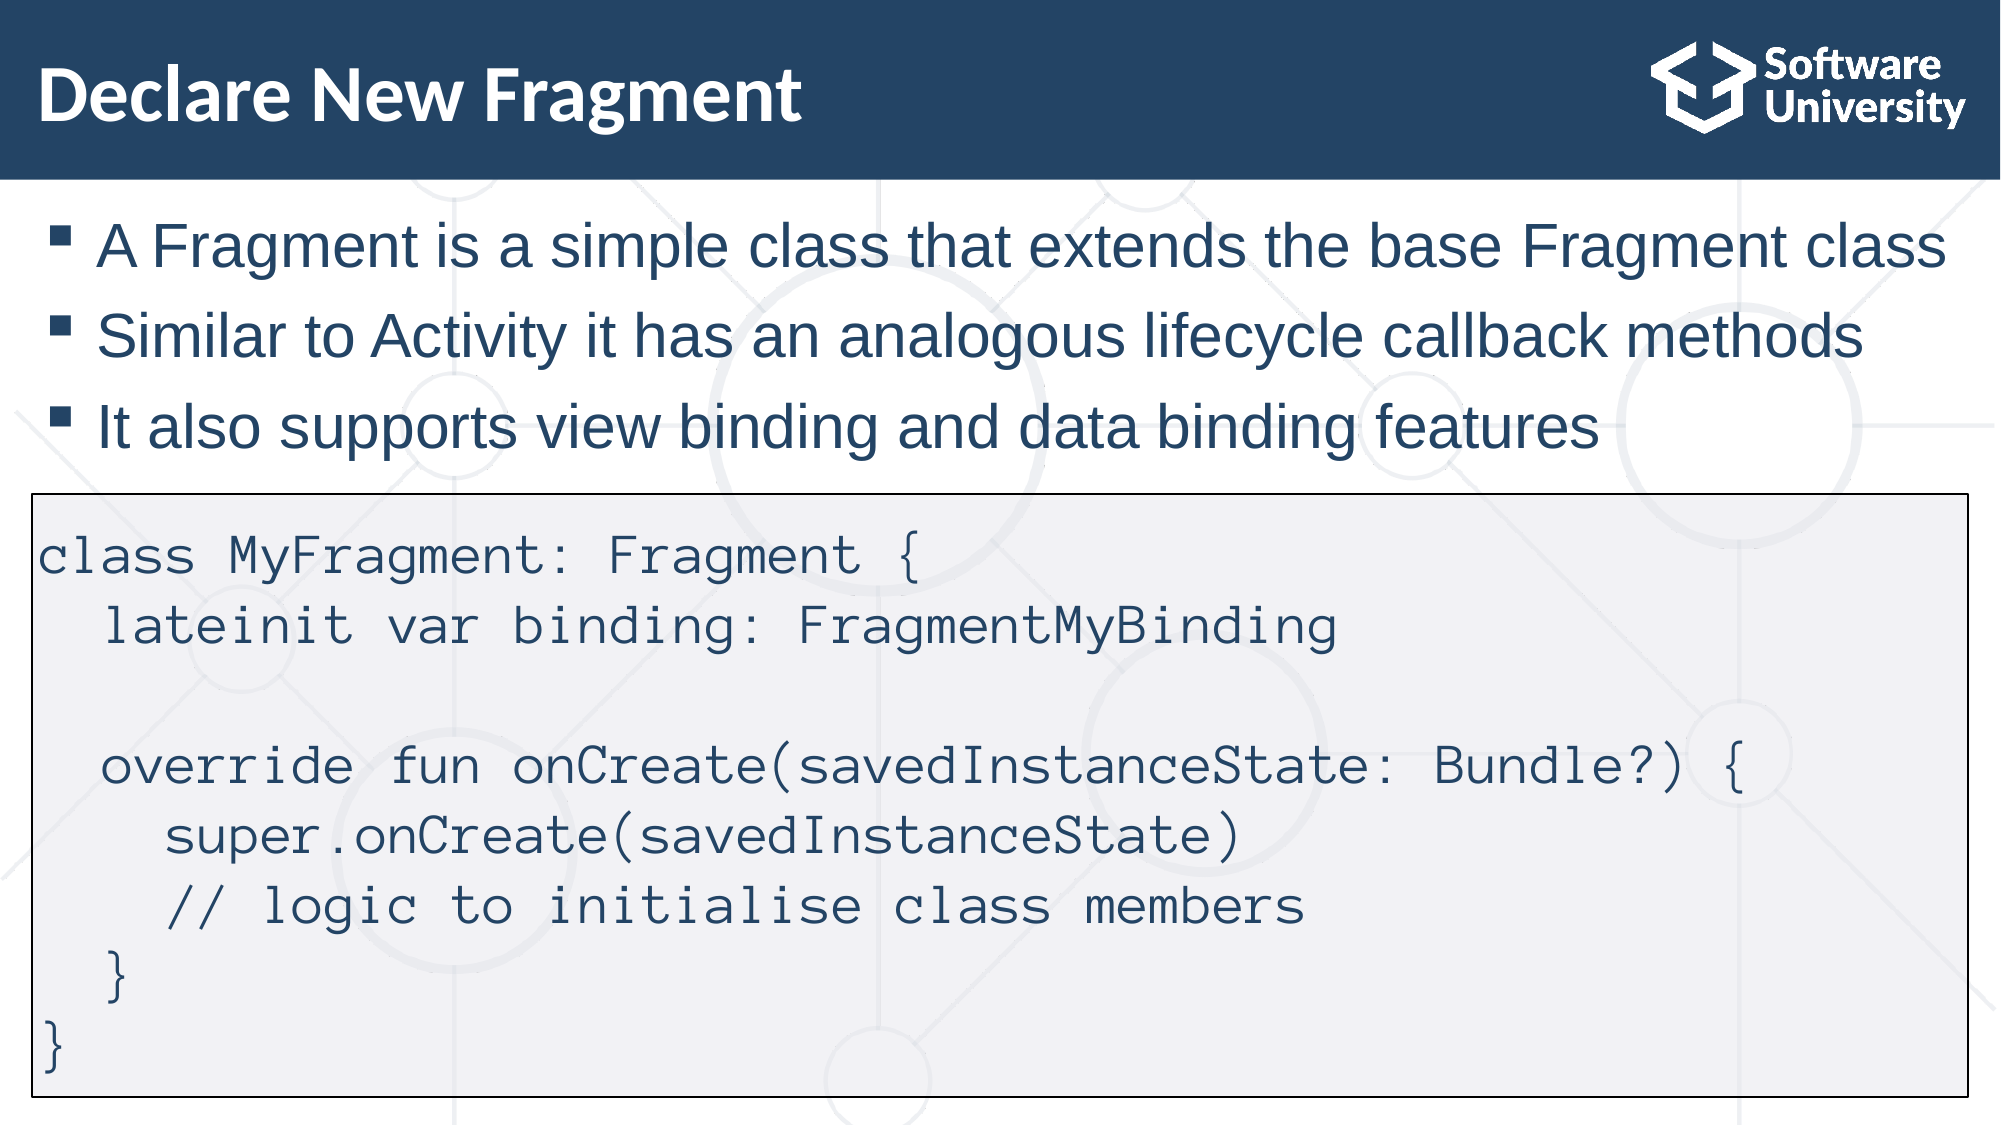

# Declare New Fragment
A Fragment is a simple class that extends the base Fragment class
Similar to Activity it has an analogous lifecycle callback methods
It also supports view binding and data binding features
class MyFragment: Fragment {
  lateinit var binding: FragmentMyBinding

  override fun onCreate(savedInstanceState: Bundle?) {
    super.onCreate(savedInstanceState)
    // logic to initialise class members
  }
}